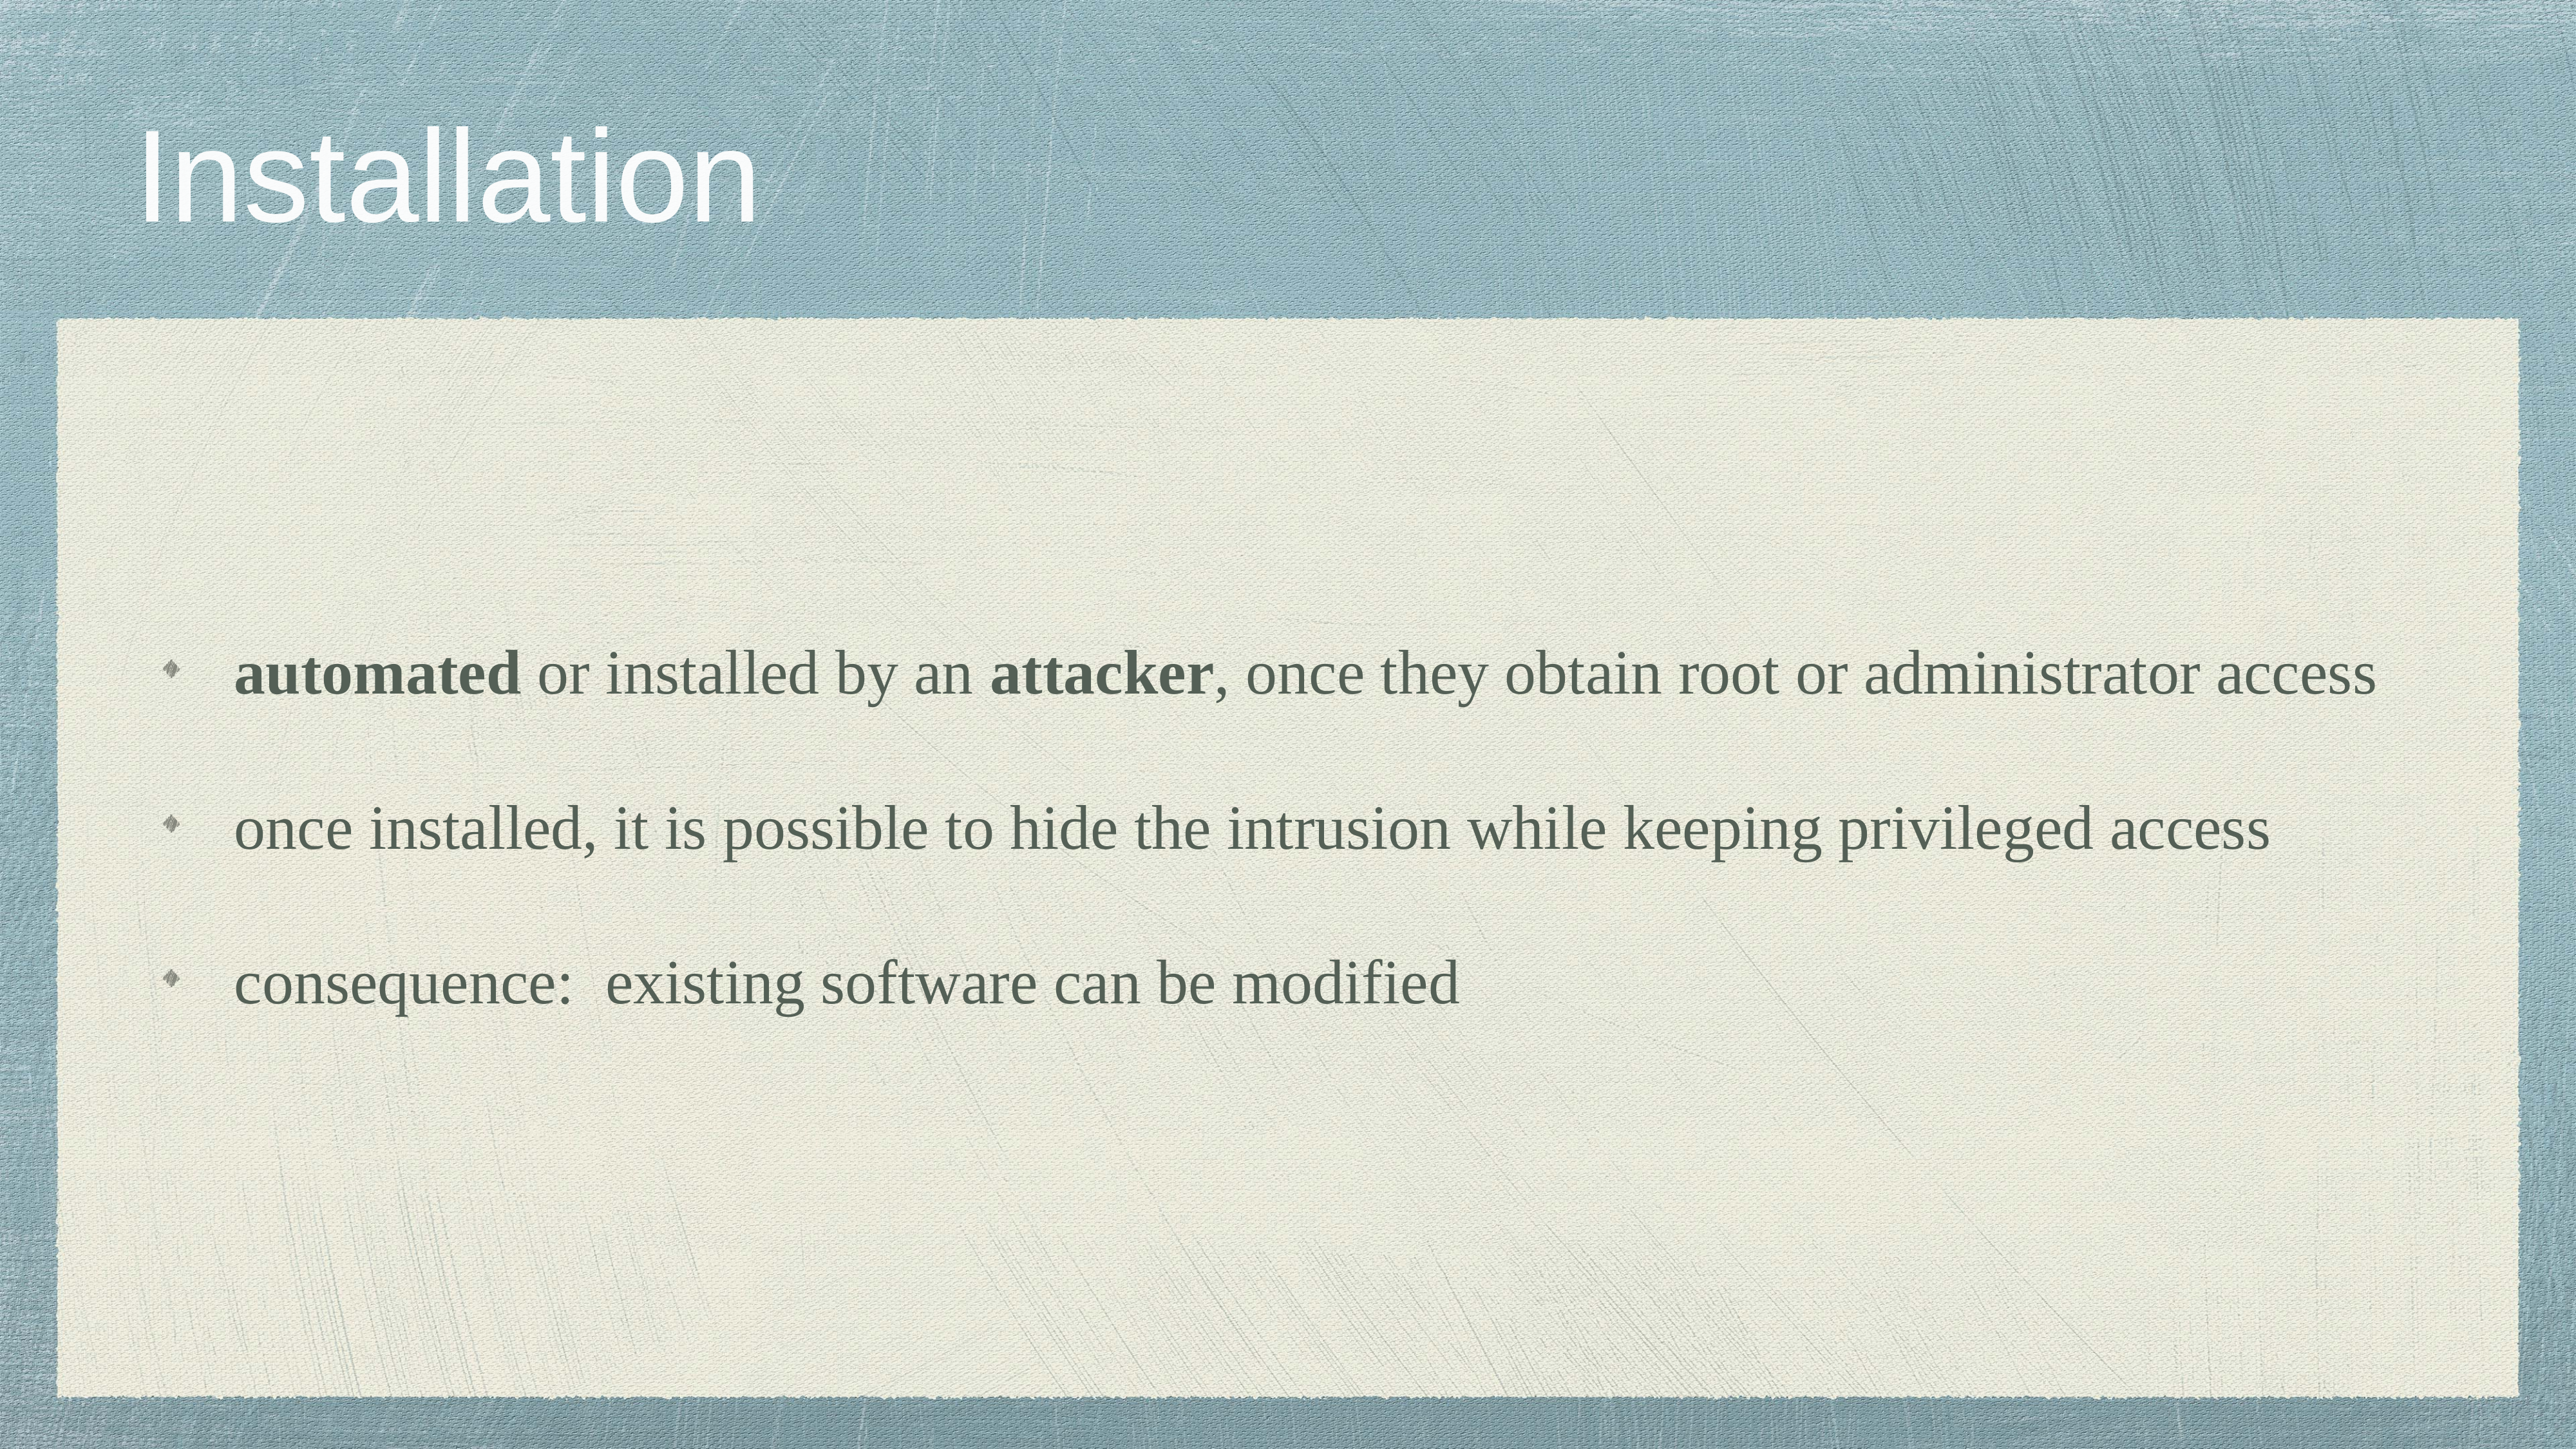

# Installation
automated or installed by an attacker, once they obtain root or administrator access
once installed, it is possible to hide the intrusion while keeping privileged access
consequence:  existing software can be modified